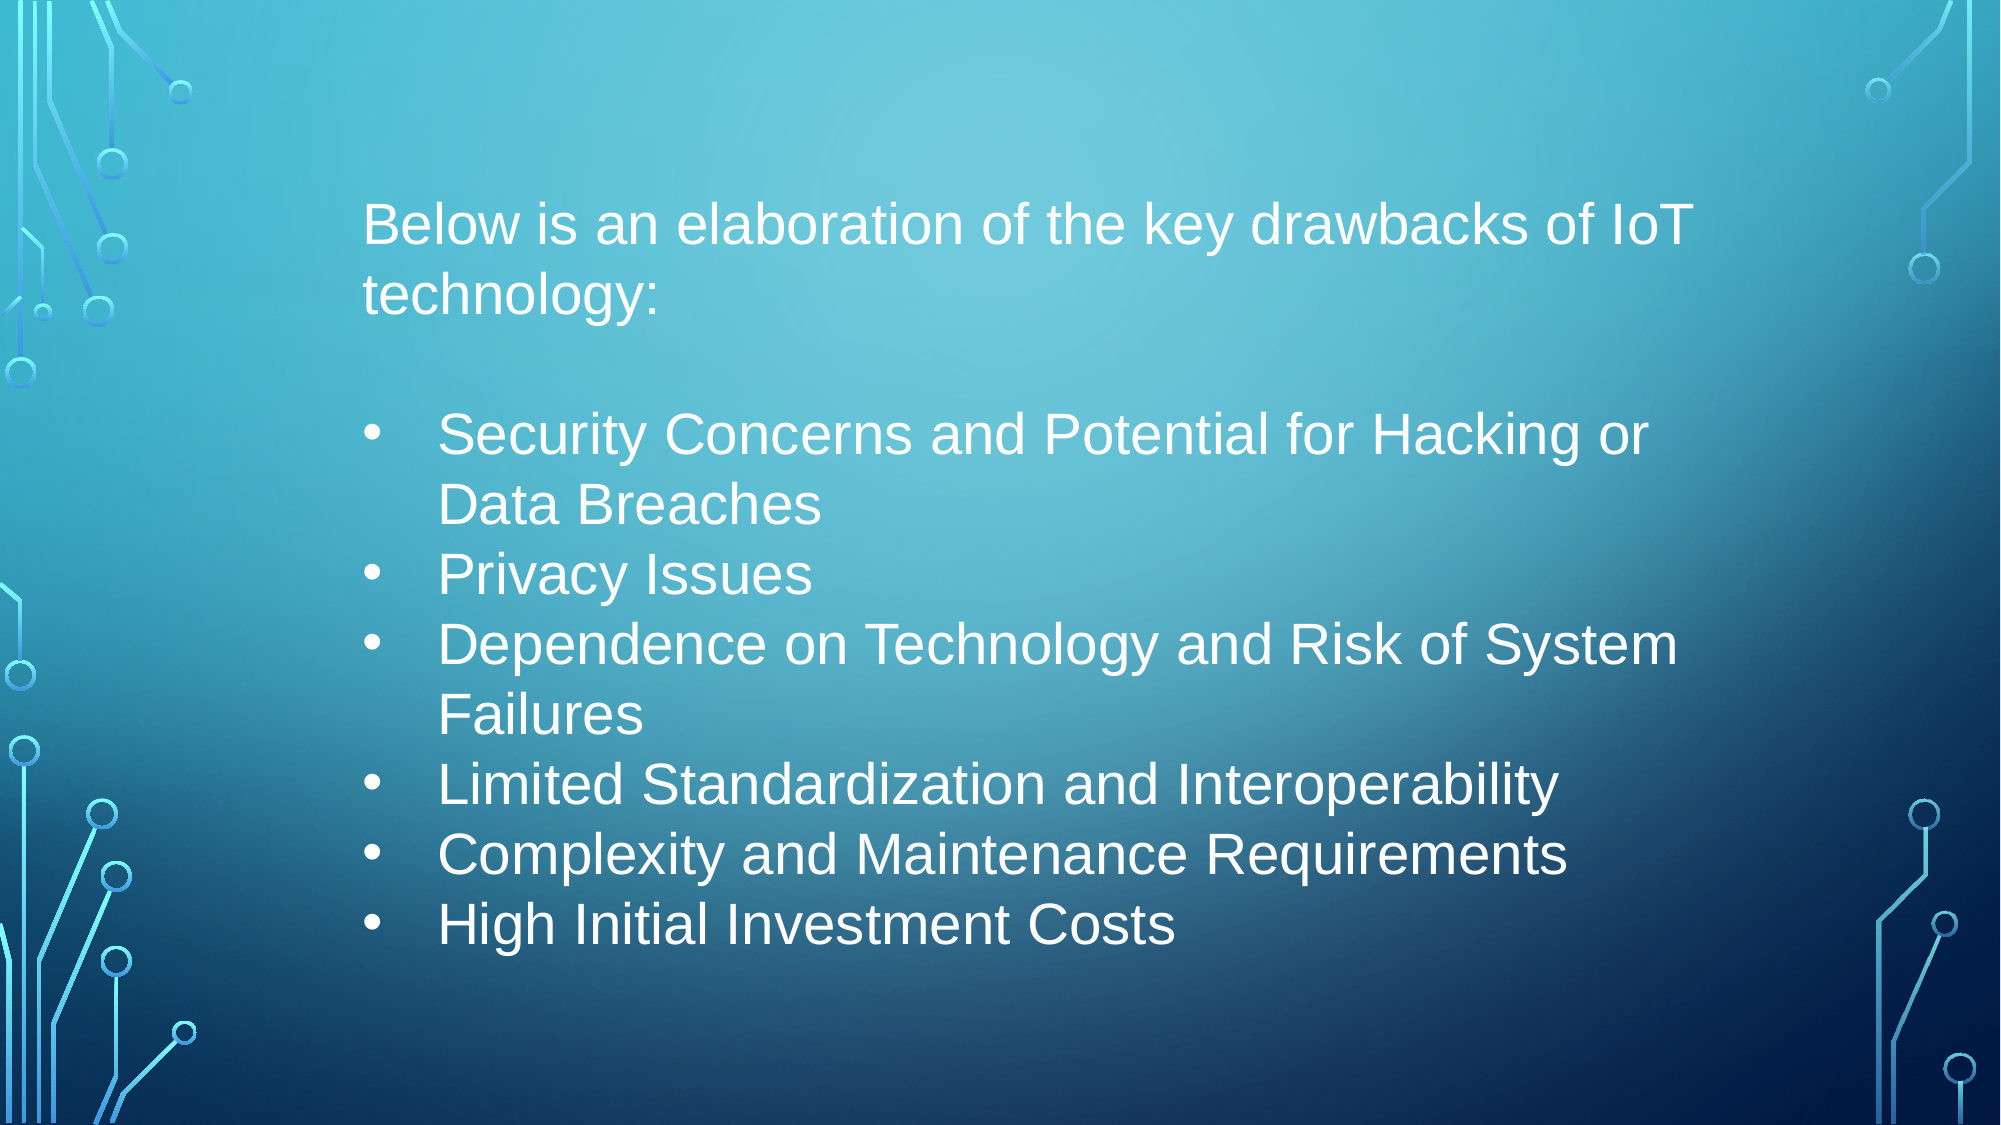

Below is an elaboration of the key drawbacks of IoT technology:

Security Concerns and Potential for Hacking or Data Breaches
Privacy Issues
Dependence on Technology and Risk of System Failures
Limited Standardization and Interoperability
Complexity and Maintenance Requirements
High Initial Investment Costs